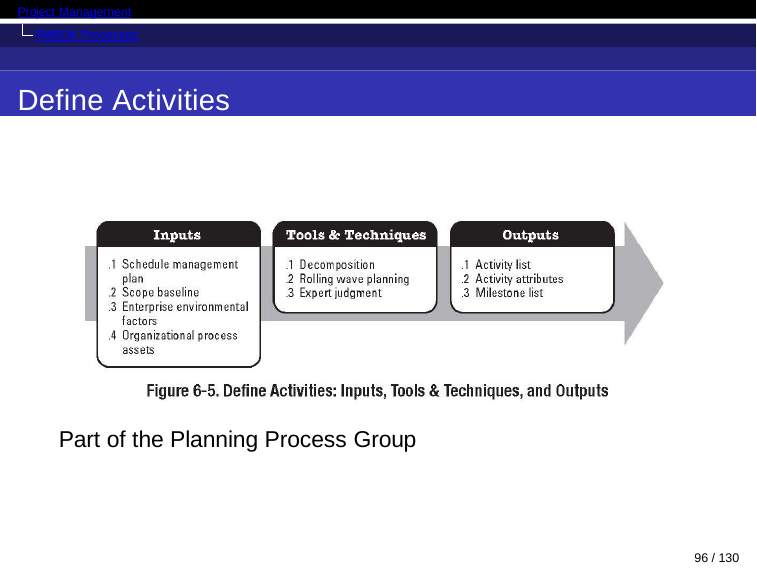

Project Management

PMBOK Processes

Define Activities

Part of the Planning Process Group
96 / 130